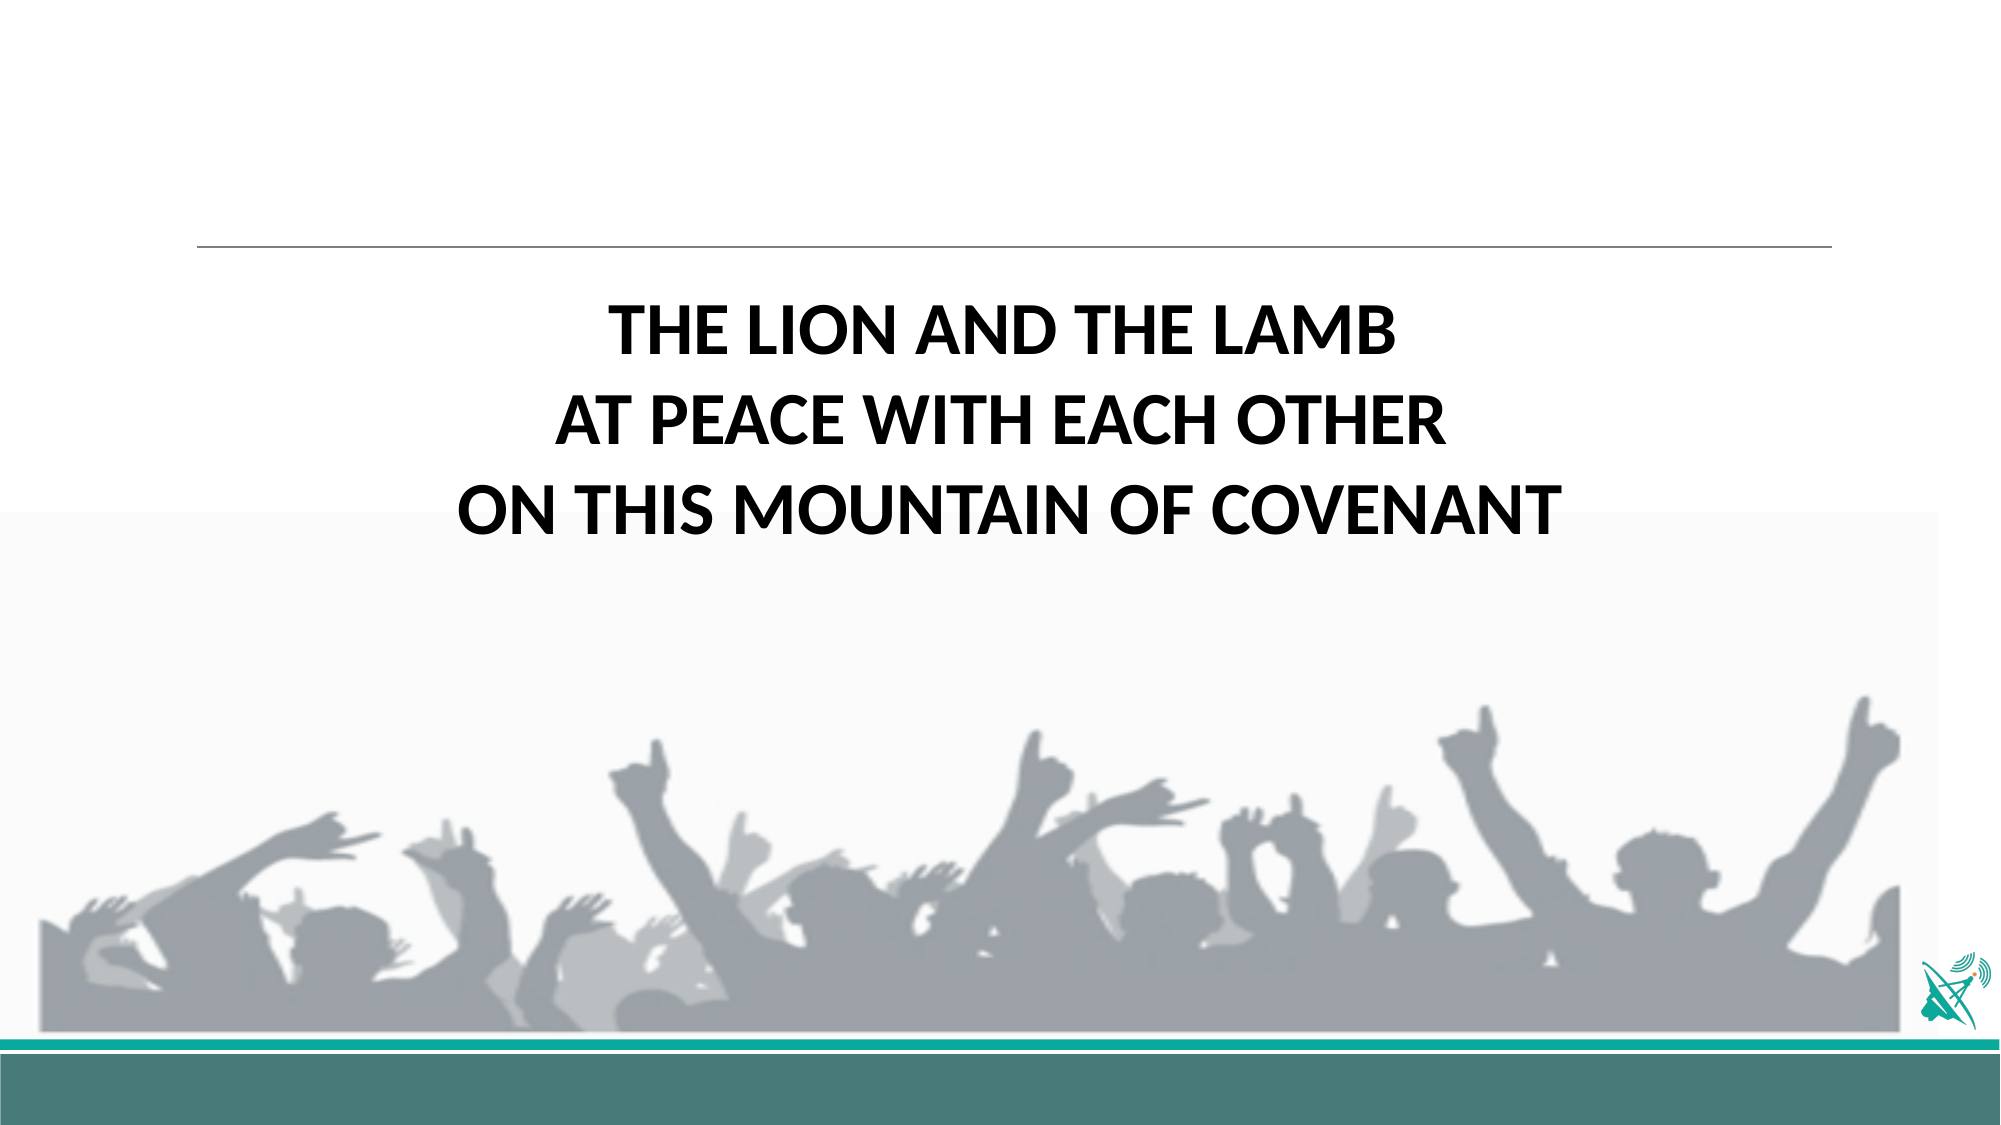

THE LION AND THE LAMB
AT PEACE WITH EACH OTHER
ON THIS MOUNTAIN OF COVENANT